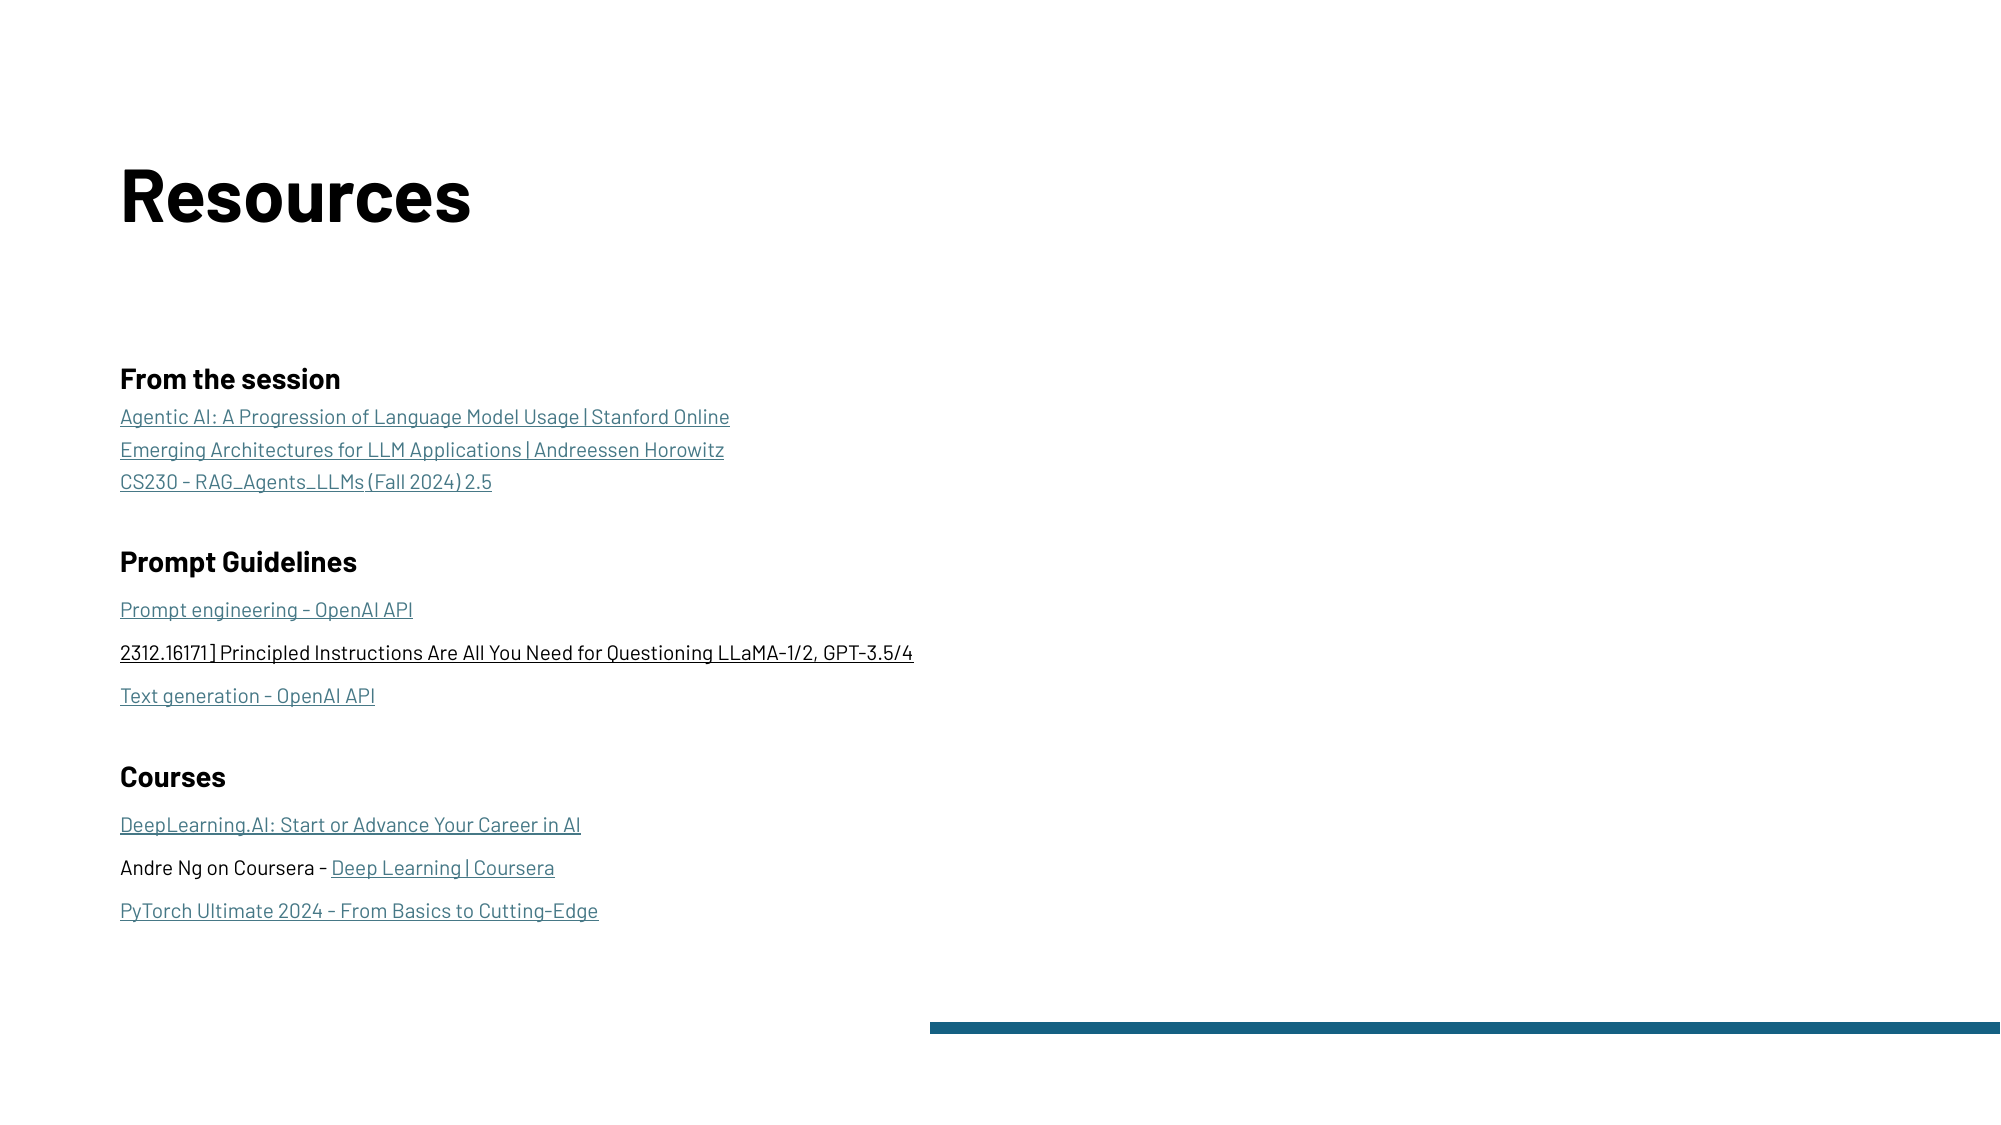

# Resources
From the session
Agentic AI: A Progression of Language Model Usage | Stanford Online
Emerging Architectures for LLM Applications | Andreessen Horowitz
CS230 - RAG_Agents_LLMs (Fall 2024) 2.5

Prompt Guidelines
Prompt engineering - OpenAI API
2312.16171] Principled Instructions Are All You Need for Questioning LLaMA-1/2, GPT-3.5/4
Text generation - OpenAI API

Courses
DeepLearning.AI: Start or Advance Your Career in AI
Andre Ng on Coursera - Deep Learning | Coursera
PyTorch Ultimate 2024 - From Basics to Cutting-Edge